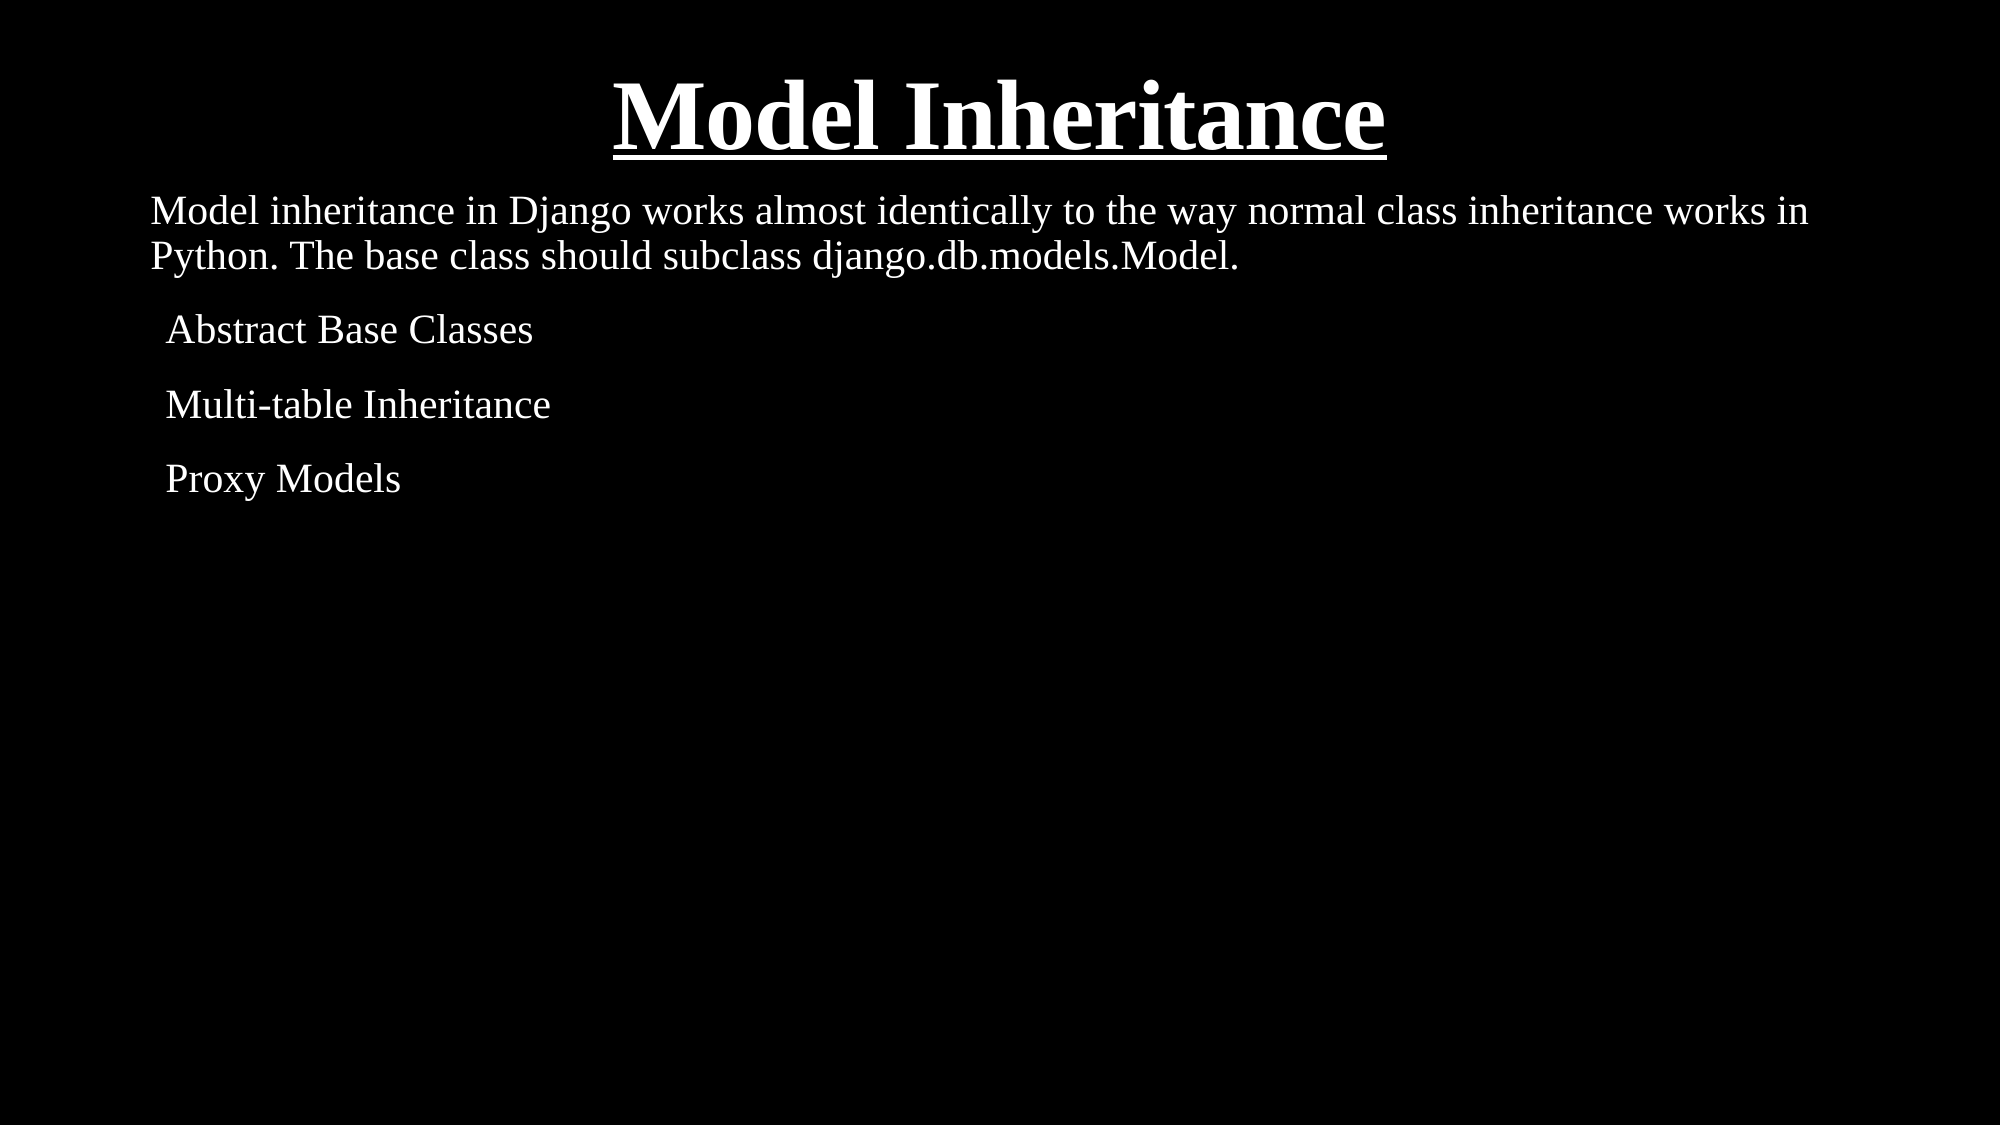

# Model Inheritance
Model inheritance in Django works almost identically to the way normal class inheritance works in Python. The base class should subclass django.db.models.Model.
Abstract Base Classes
Multi-table Inheritance
Proxy Models